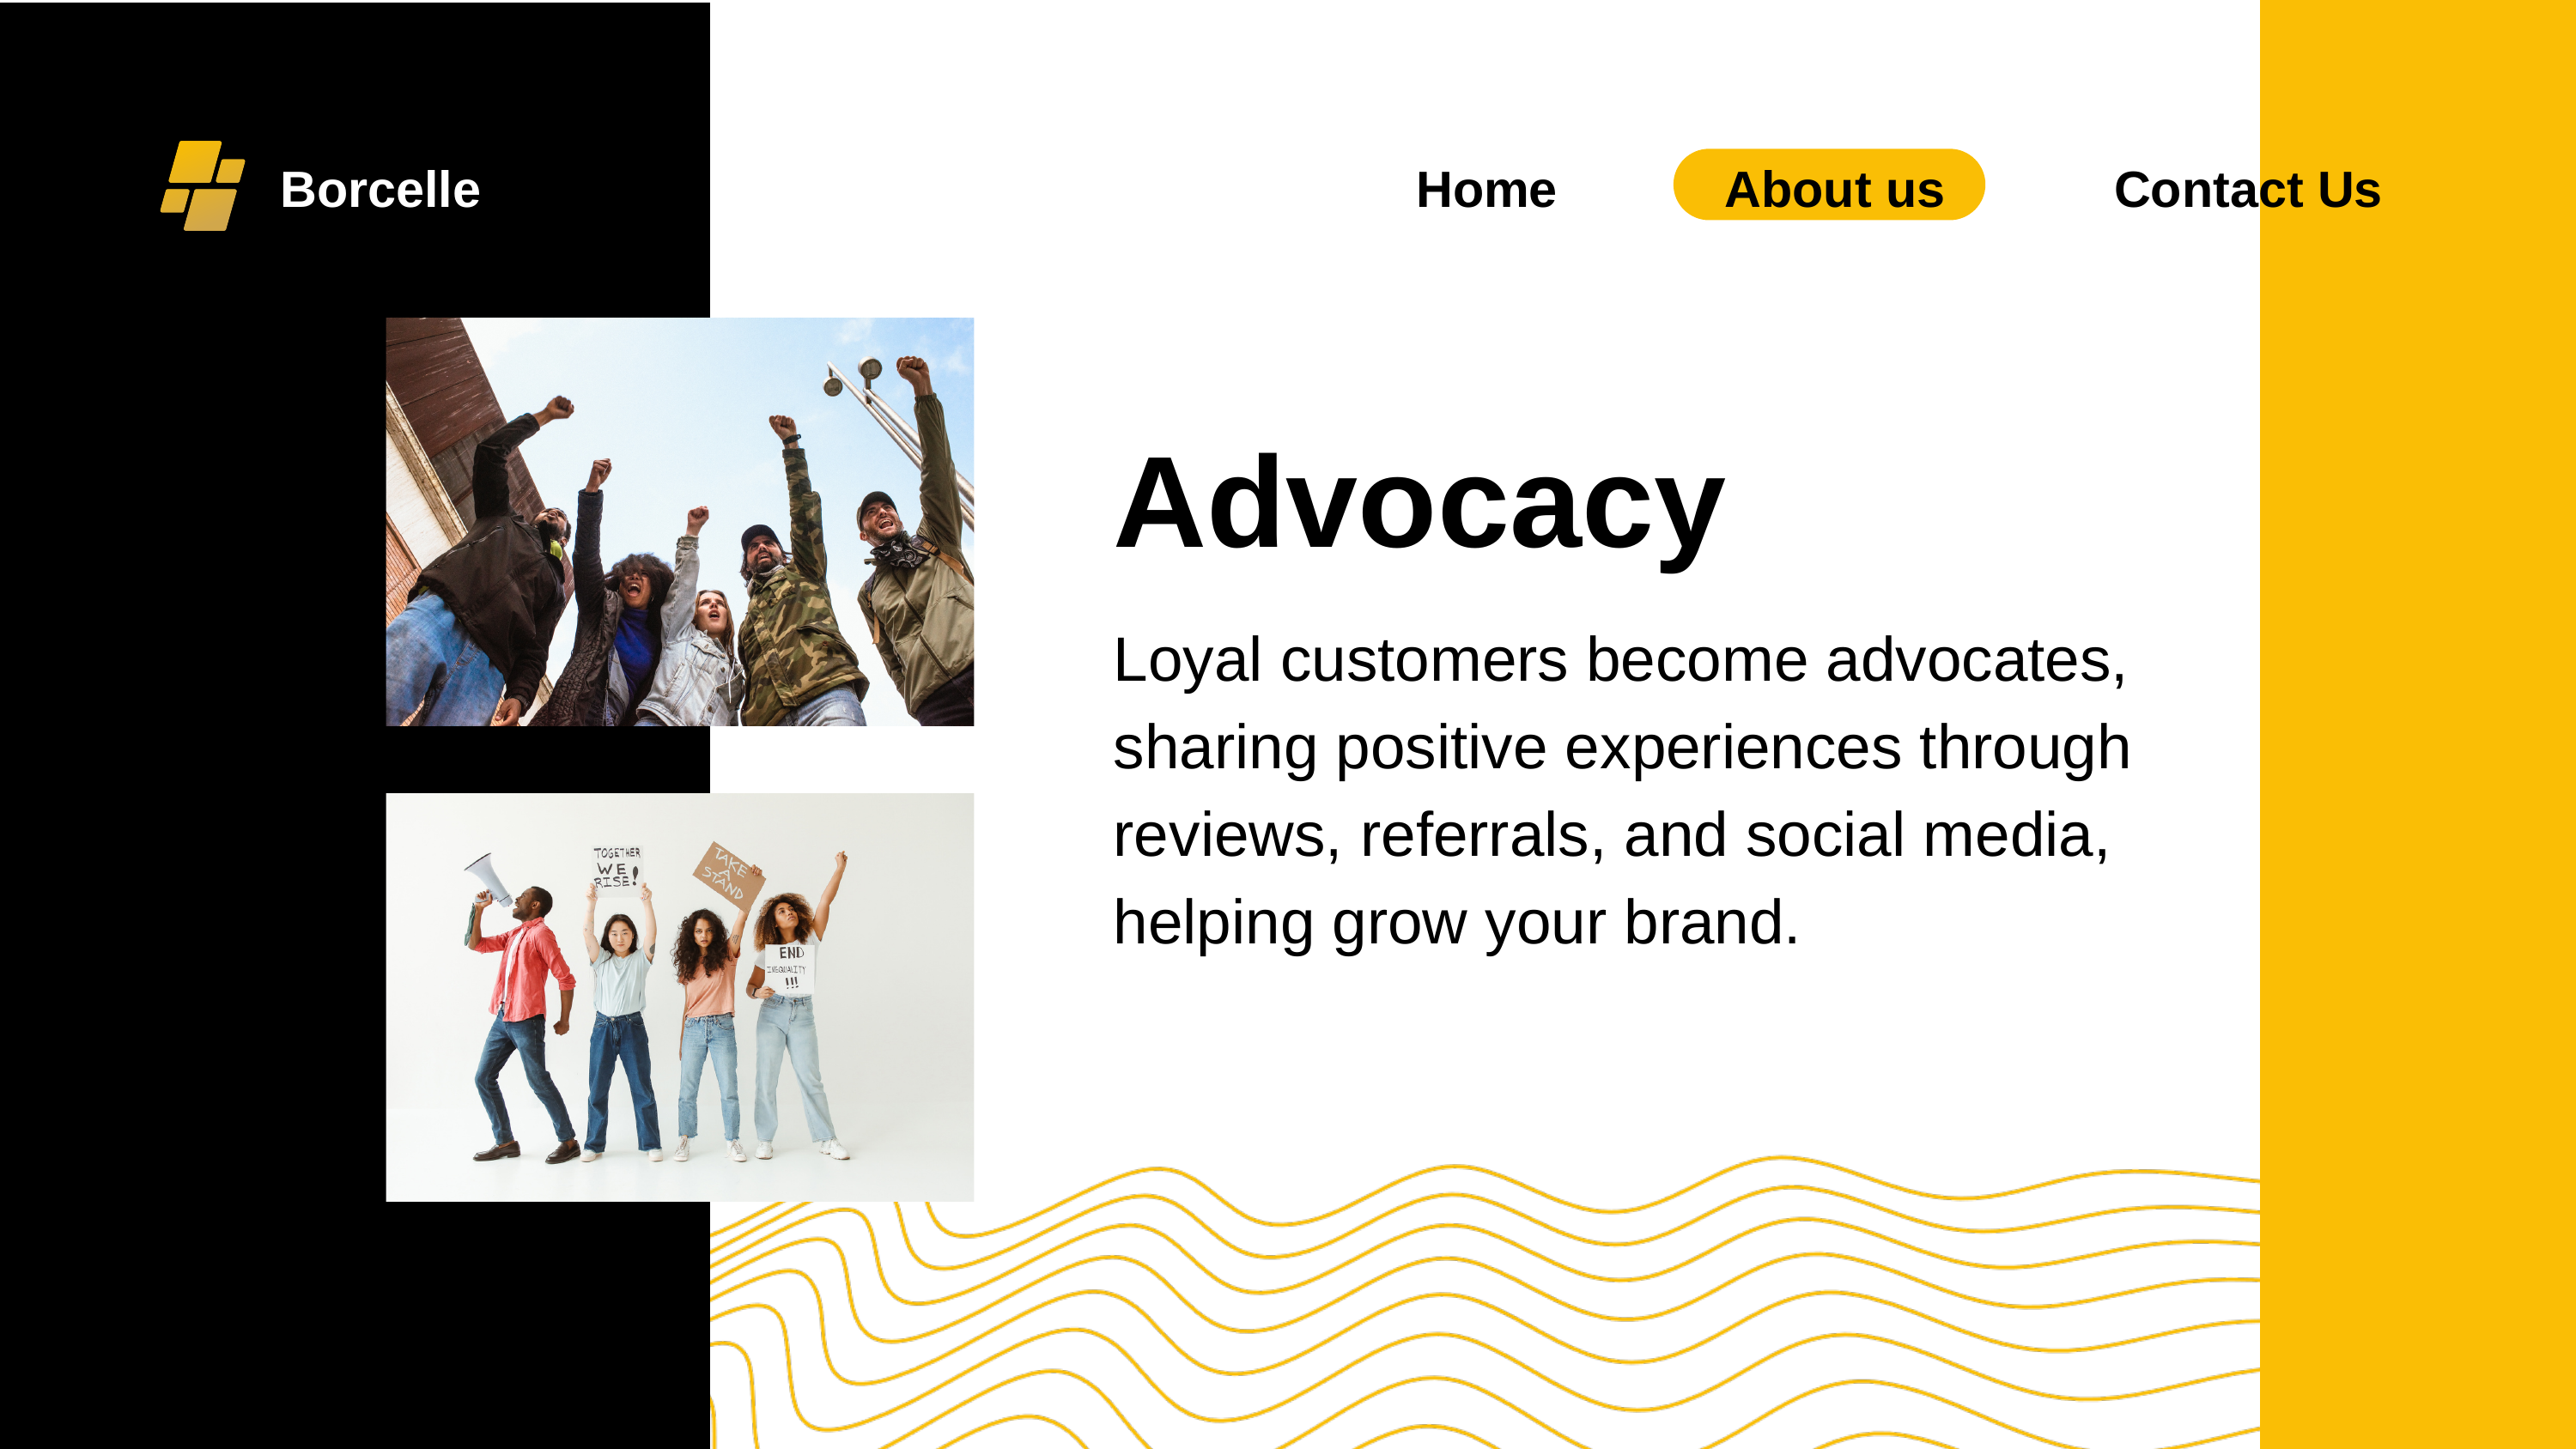

Borcelle
Home
About us
Contact Us

Advocacy
Loyal customers become advocates, sharing positive experiences through reviews, referrals, and social media, helping grow your brand.